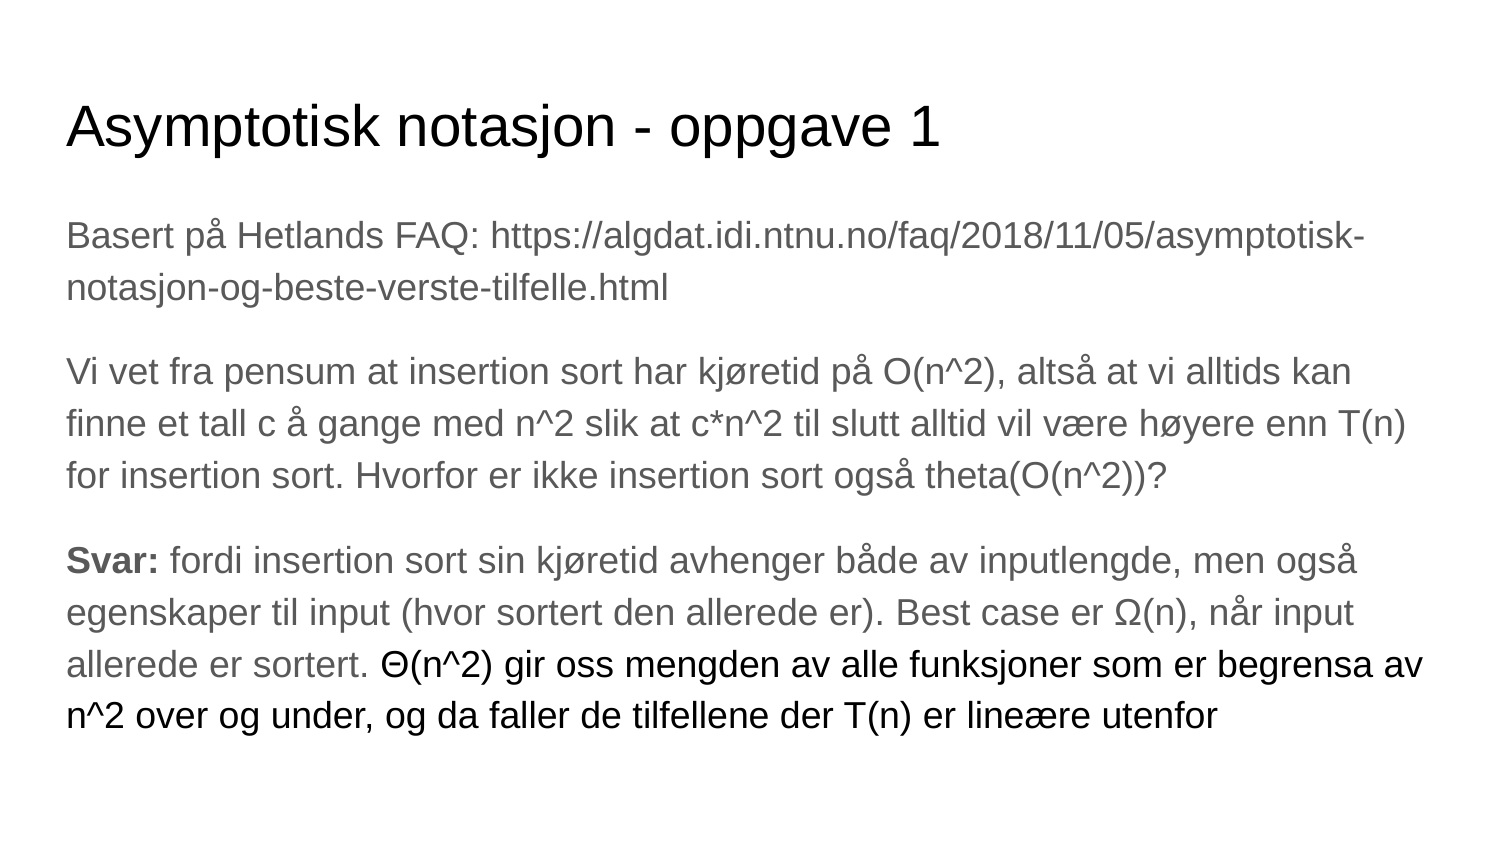

# Asymptotisk notasjon - oppgave 1

Basert på Hetlands FAQ: https://algdat.idi.ntnu.no/faq/2018/11/05/asymptotisk-notasjon-og-beste-verste-tilfelle.html
Vi vet fra pensum at insertion sort har kjøretid på O(n^2), altså at vi alltids kan finne et tall c å gange med n^2 slik at c*n^2 til slutt alltid vil være høyere enn T(n) for insertion sort. Hvorfor er ikke insertion sort også theta(O(n^2))?
Svar: fordi insertion sort sin kjøretid avhenger både av inputlengde, men også egenskaper til input (hvor sortert den allerede er). Best case er Ω(n), når input allerede er sortert. Θ(n^2) gir oss mengden av alle funksjoner som er begrensa av n^2 over og under, og da faller de tilfellene der T(n) er lineære utenfor